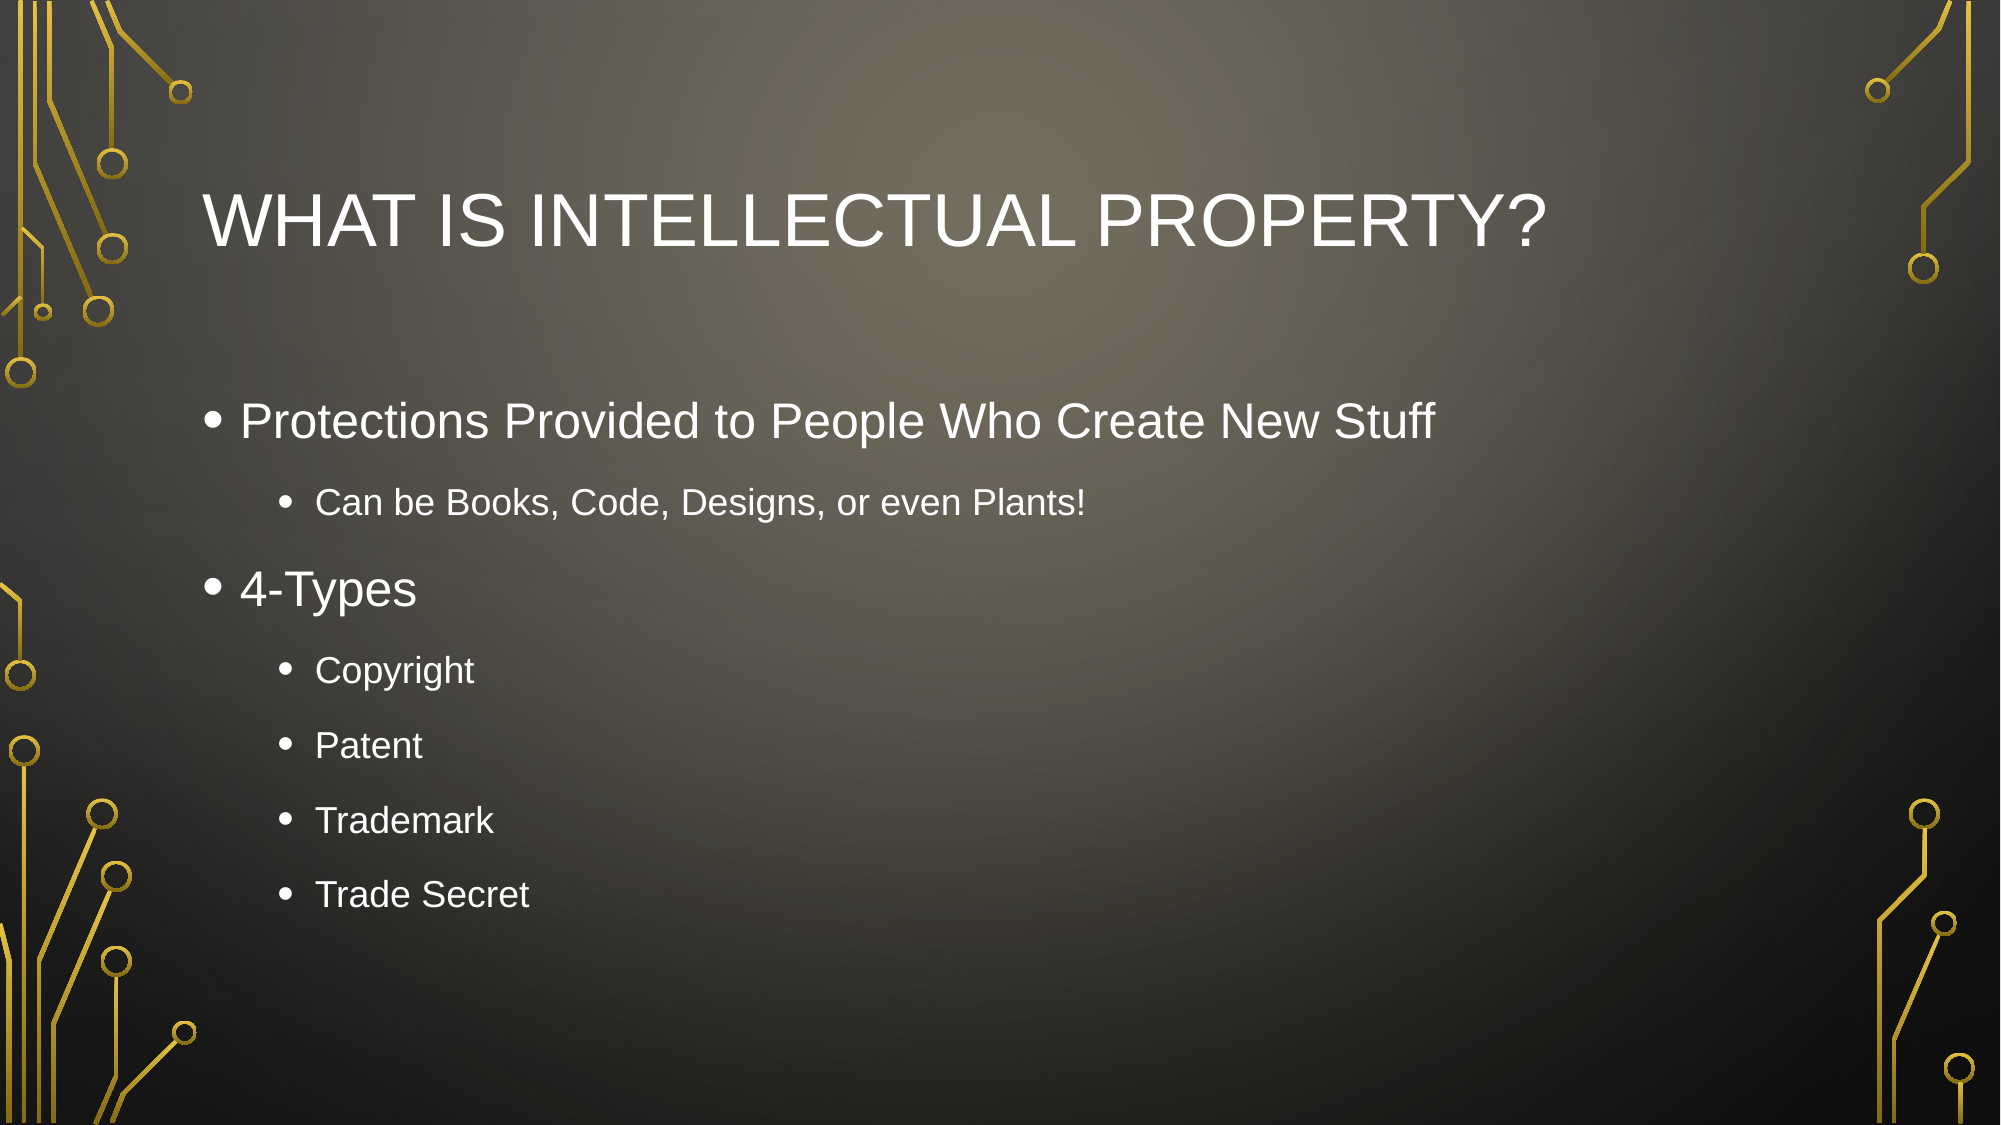

# What is Intellectual Property?
Protections Provided to People Who Create New Stuff
Can be Books, Code, Designs, or even Plants!
4-Types
Copyright
Patent
Trademark
Trade Secret